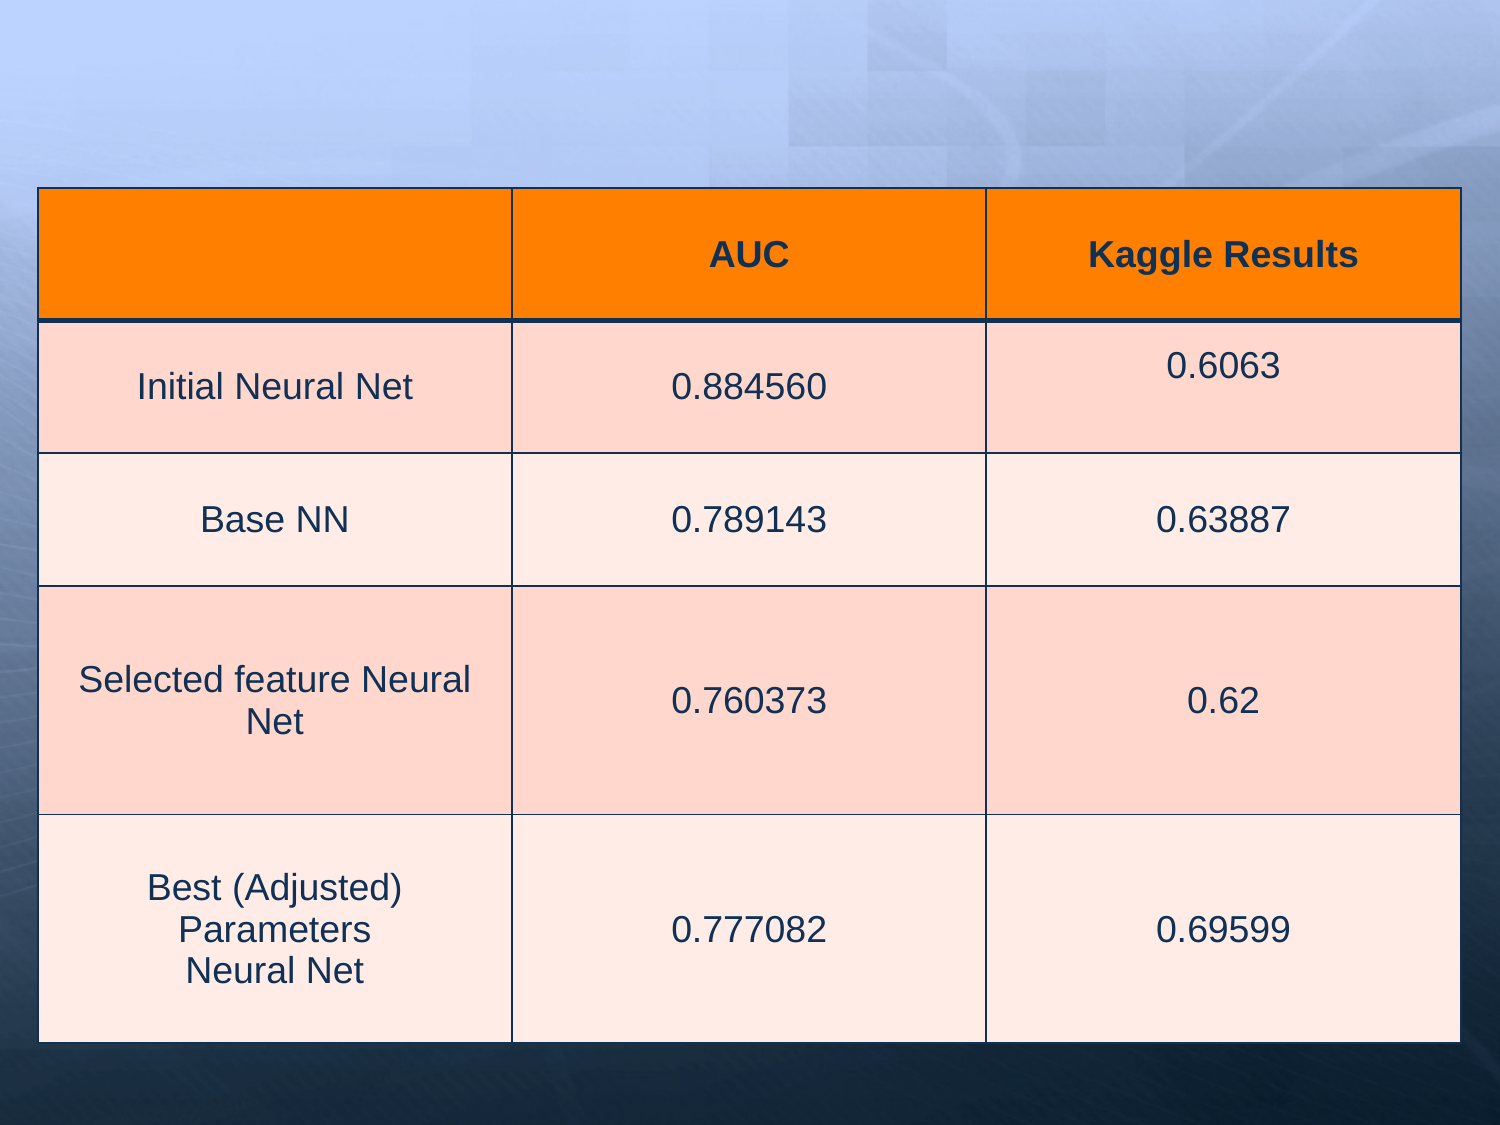

|  | AUC | Kaggle Results |
| --- | --- | --- |
| Initial Neural Net | 0.884560 | 0.6063 |
| Base NN | 0.789143 | 0.63887 |
| Selected feature Neural Net | 0.760373 | 0.62 |
| Best (Adjusted) Parameters Neural Net | 0.777082 | 0.69599 |